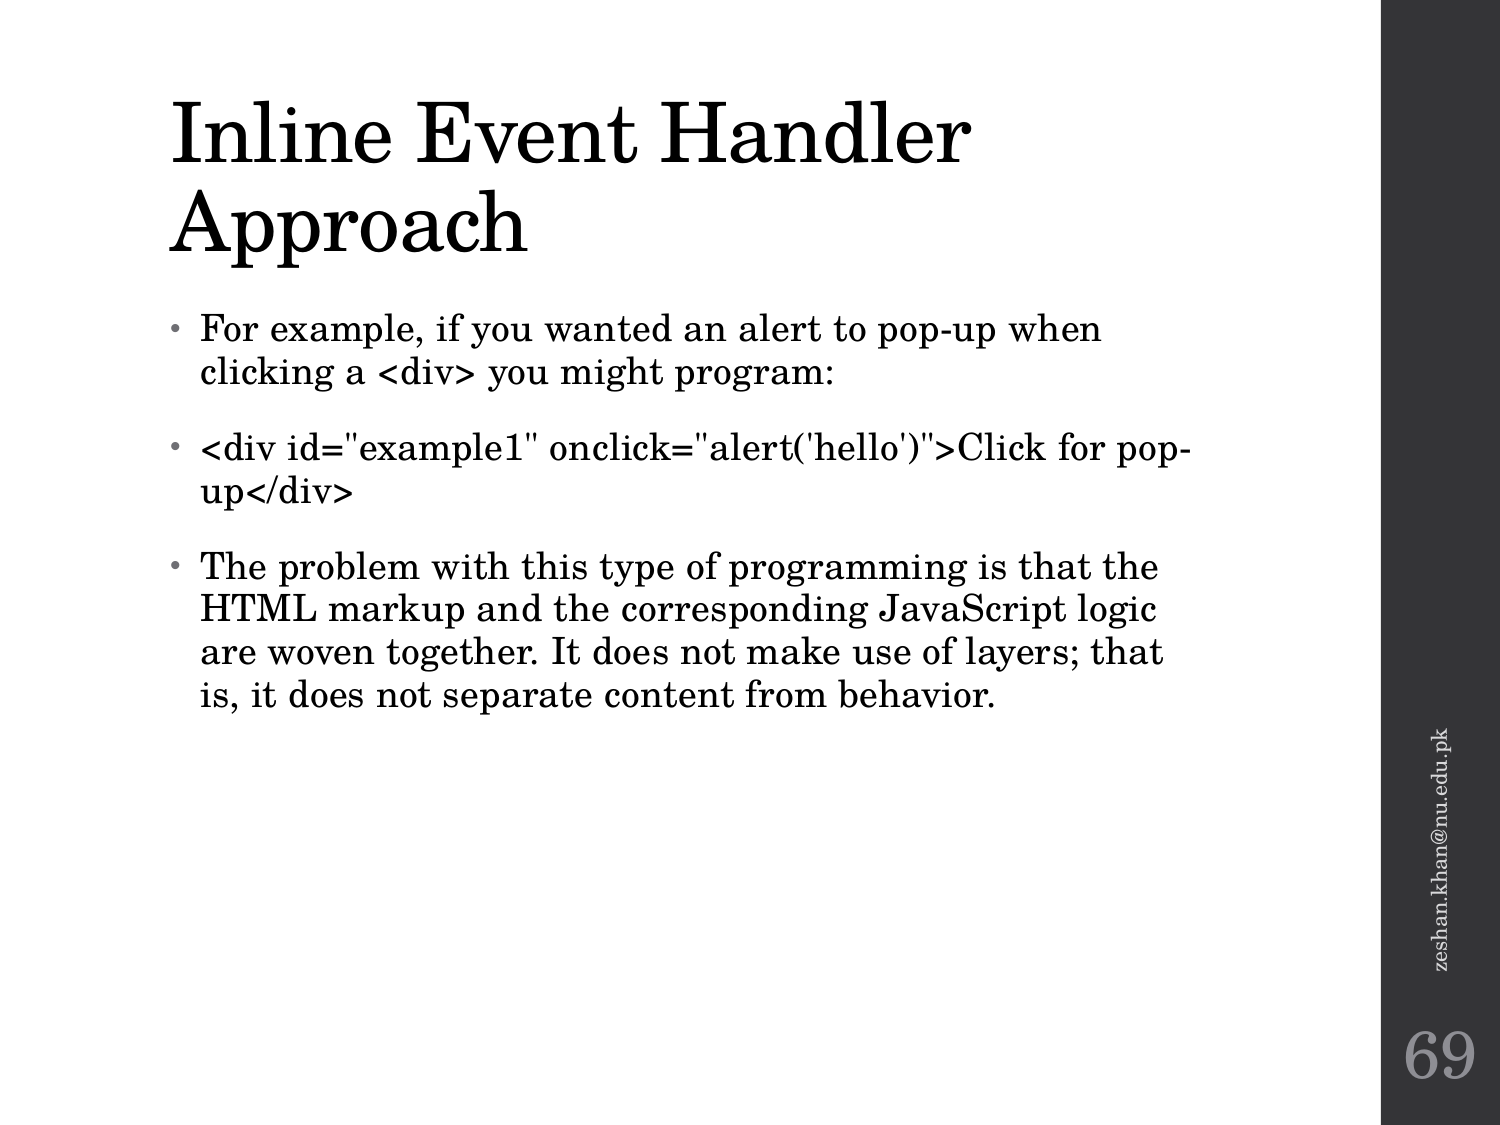

# Inline Event Handler Approach
For example, if you wanted an alert to pop-up when clicking a <div> you might program:
<div id="example1" onclick="alert('hello')">Click for pop-up</div>
The problem with this type of programming is that the HTML markup and the corresponding JavaScript logic are woven together. It does not make use of layers; that is, it does not separate content from behavior.
zeshan.khan@nu.edu.pk
69